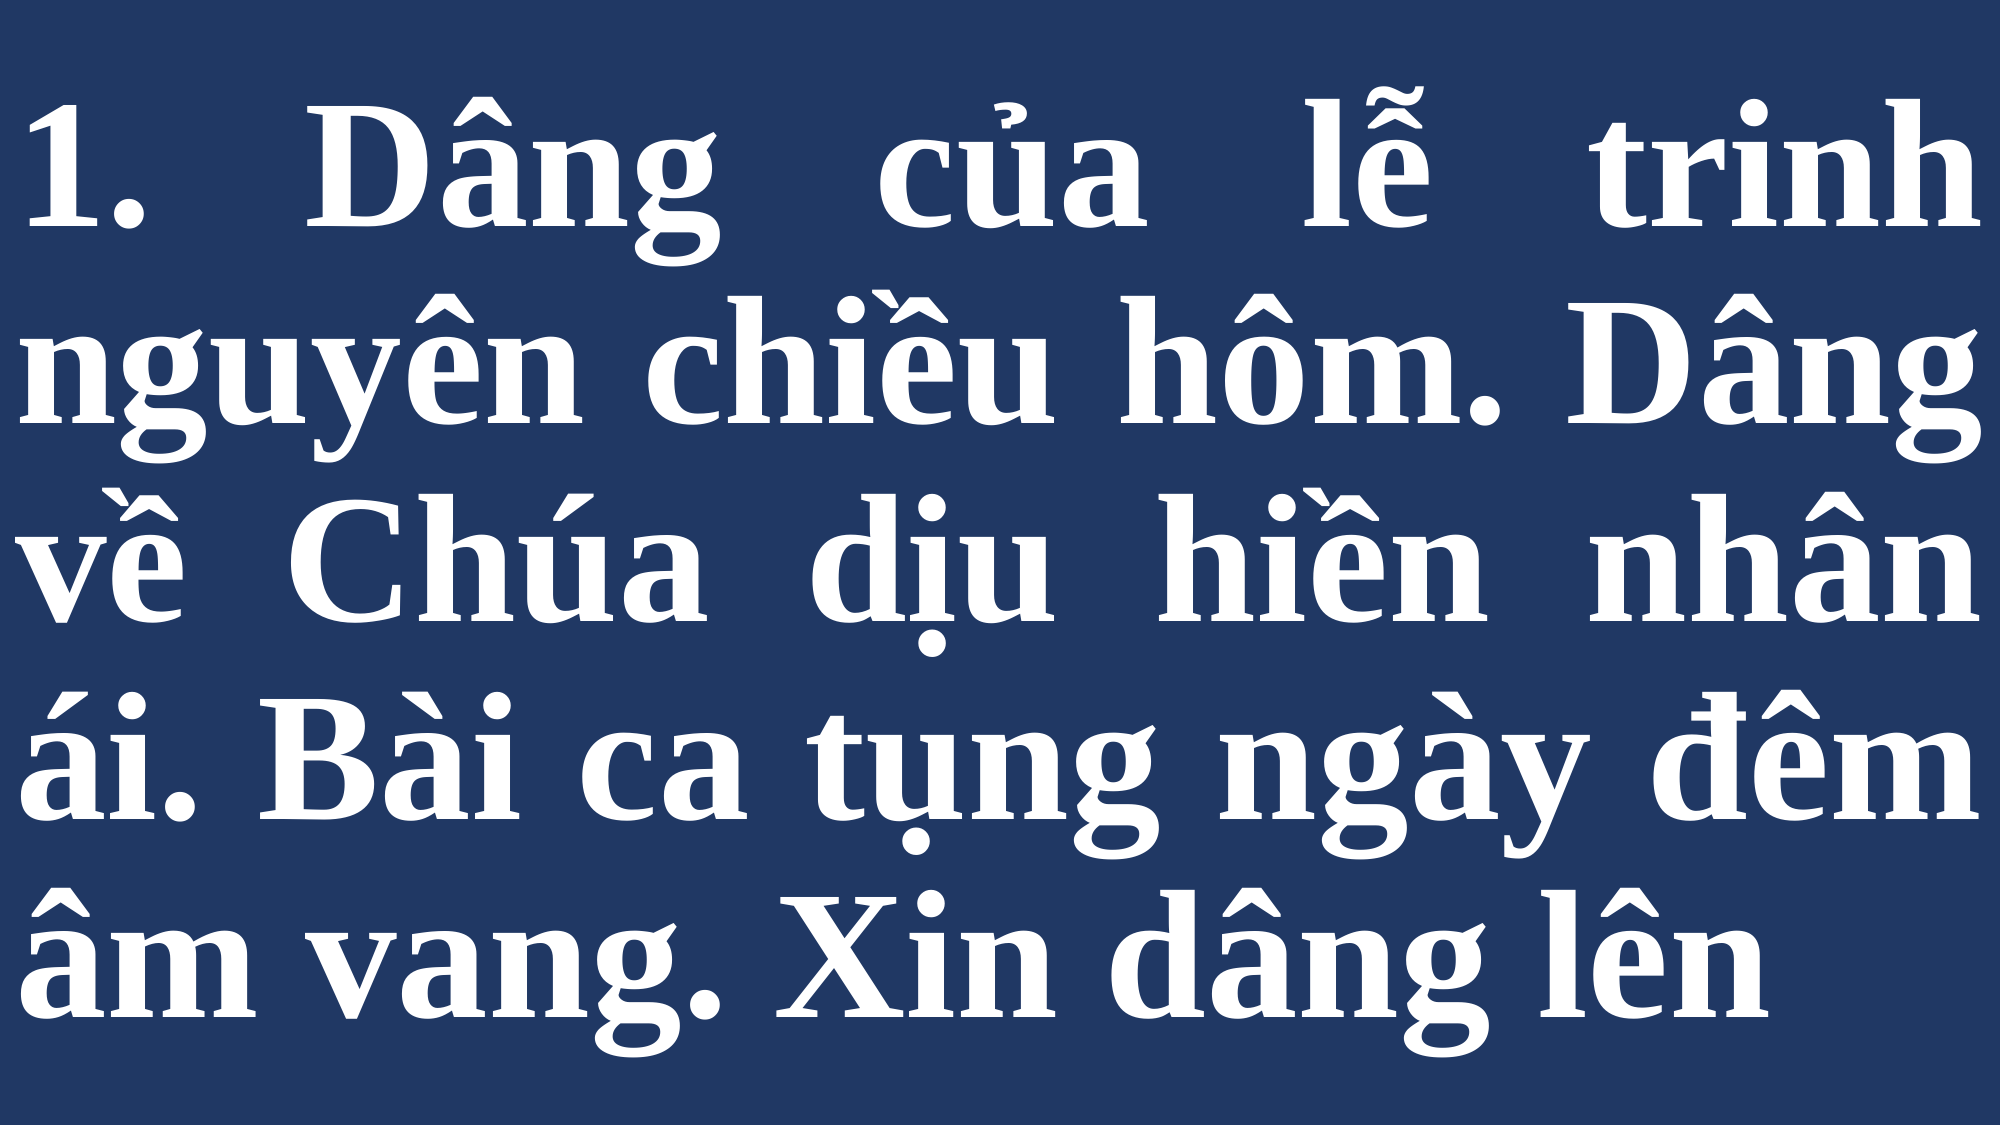

# 1. Dâng của lễ trinh nguyên chiều hôm. Dâng về Chúa dịu hiền nhân ái. Bài ca tụng ngày đêm âm vang. Xin dâng lên